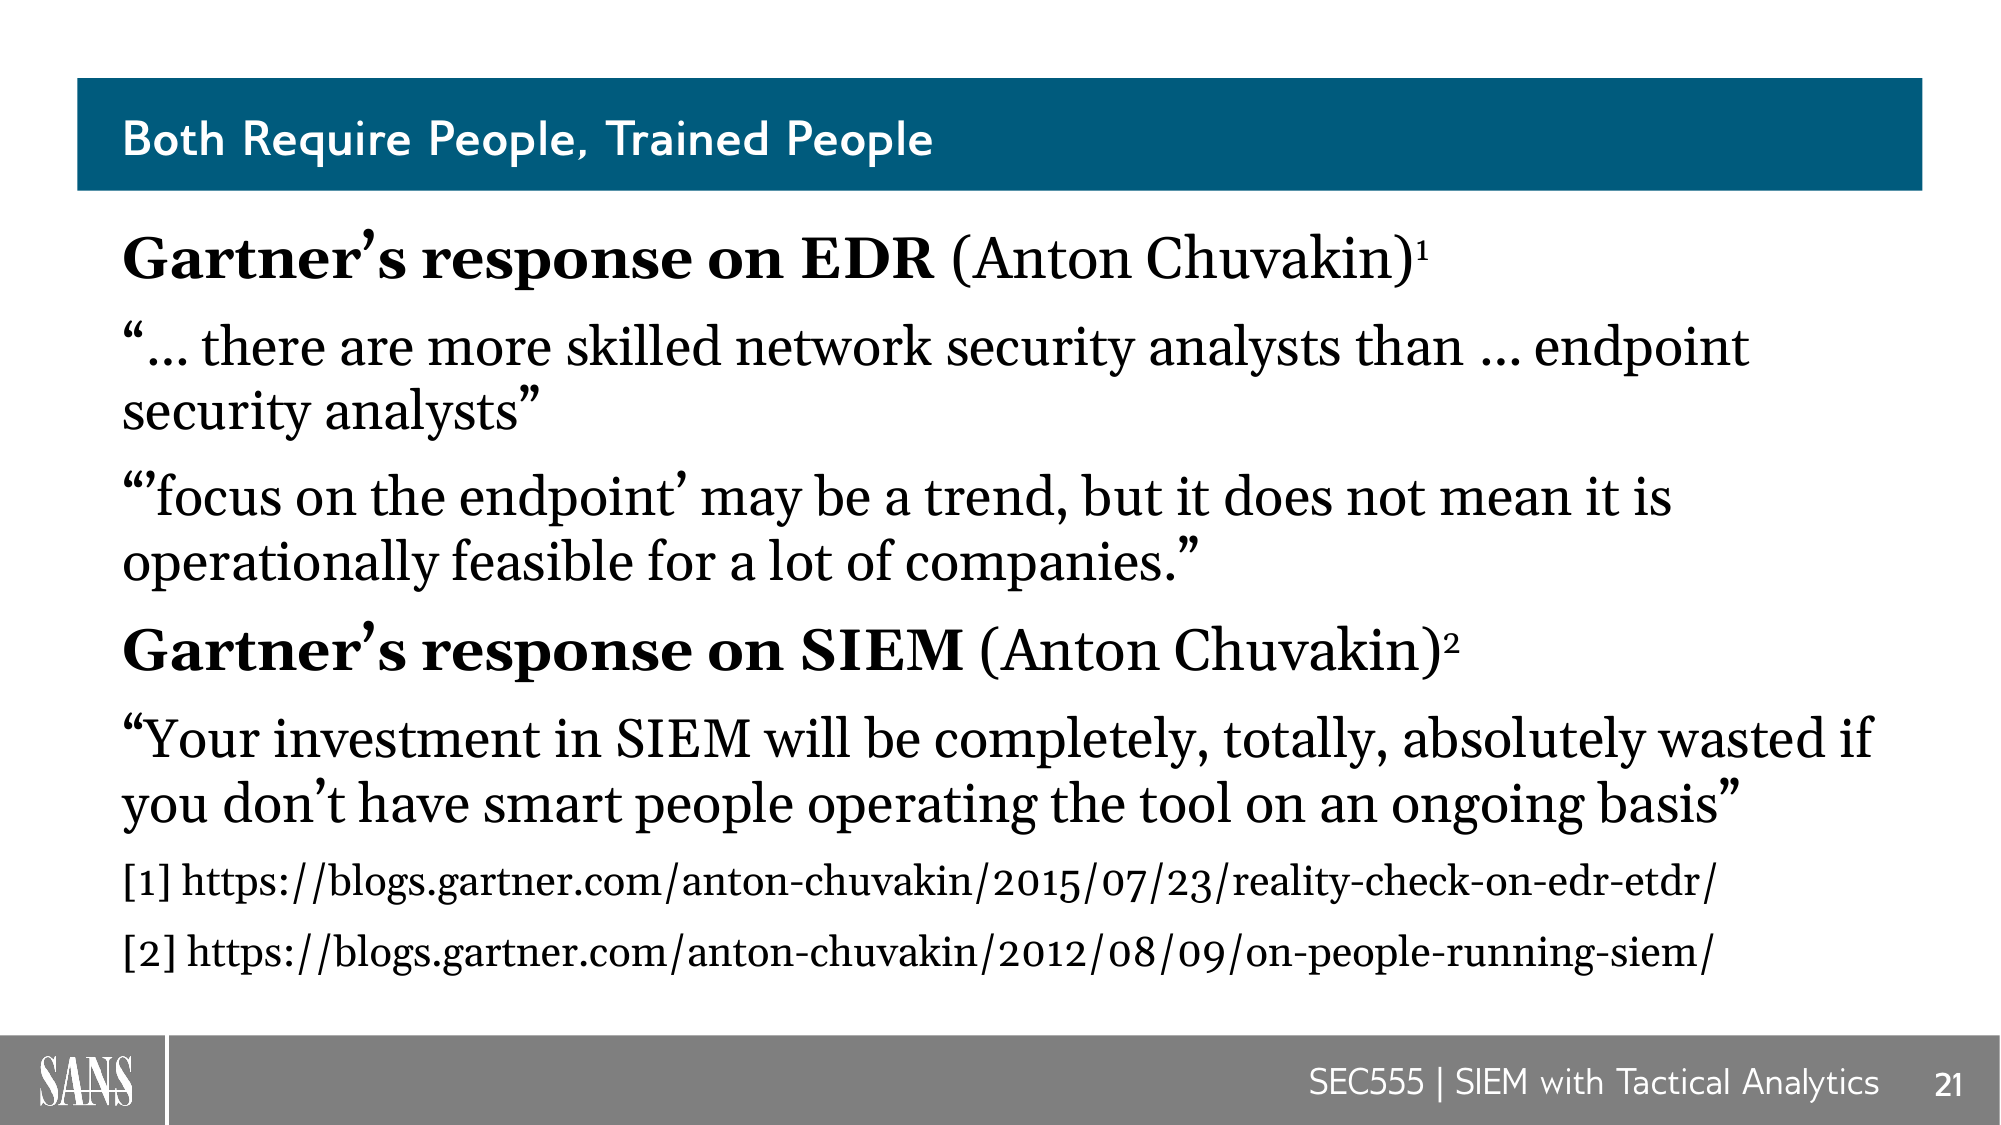

# Both Require People, Trained People
Gartner’s response on EDR (Anton Chuvakin)1
“… there are more skilled network security analysts than … endpoint security analysts”
“’focus on the endpoint’ may be a trend, but it does not mean it is operationally feasible for a lot of companies.”
Gartner’s response on SIEM (Anton Chuvakin)2
“Your investment in SIEM will be completely, totally, absolutely wasted if you don’t have smart people operating the tool on an ongoing basis”
[1] https://blogs.gartner.com/anton-chuvakin/2015/07/23/reality-check-on-edr-etdr/
[2] https://blogs.gartner.com/anton-chuvakin/2012/08/09/on-people-running-siem/